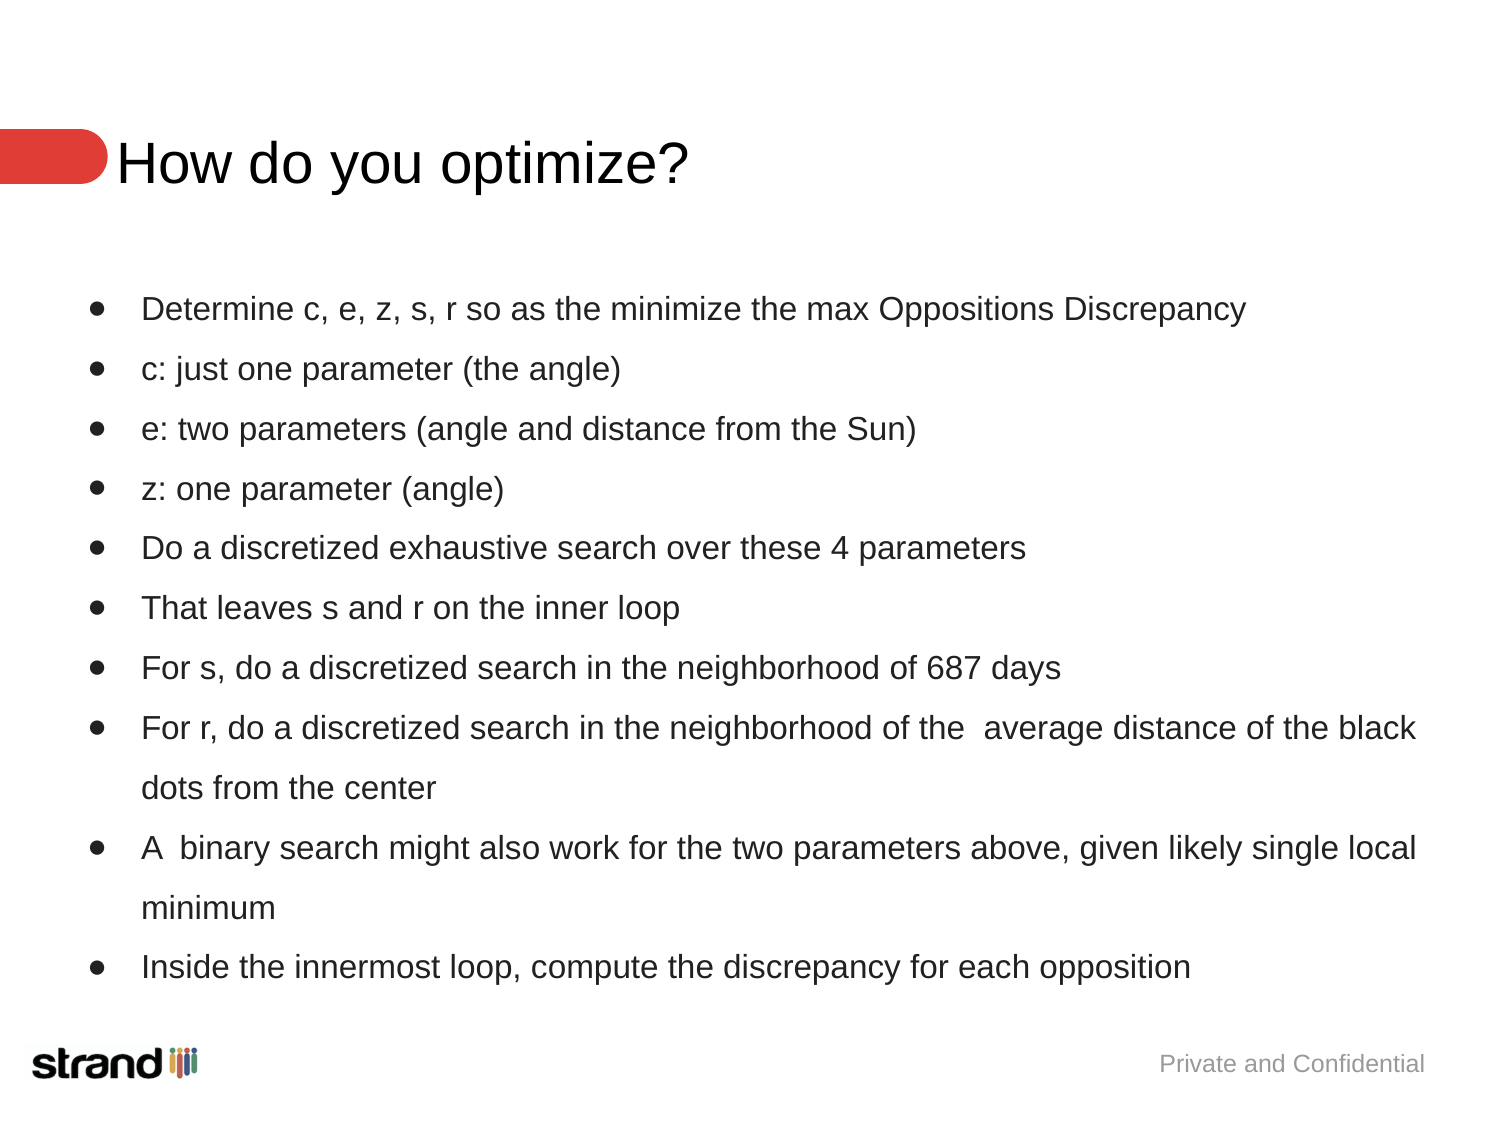

# How do you optimize?
Determine c, e, z, s, r so as the minimize the max Oppositions Discrepancy
c: just one parameter (the angle)
e: two parameters (angle and distance from the Sun)
z: one parameter (angle)
Do a discretized exhaustive search over these 4 parameters
That leaves s and r on the inner loop
For s, do a discretized search in the neighborhood of 687 days
For r, do a discretized search in the neighborhood of the  average distance of the black dots from the center
A  binary search might also work for the two parameters above, given likely single local minimum
Inside the innermost loop, compute the discrepancy for each opposition